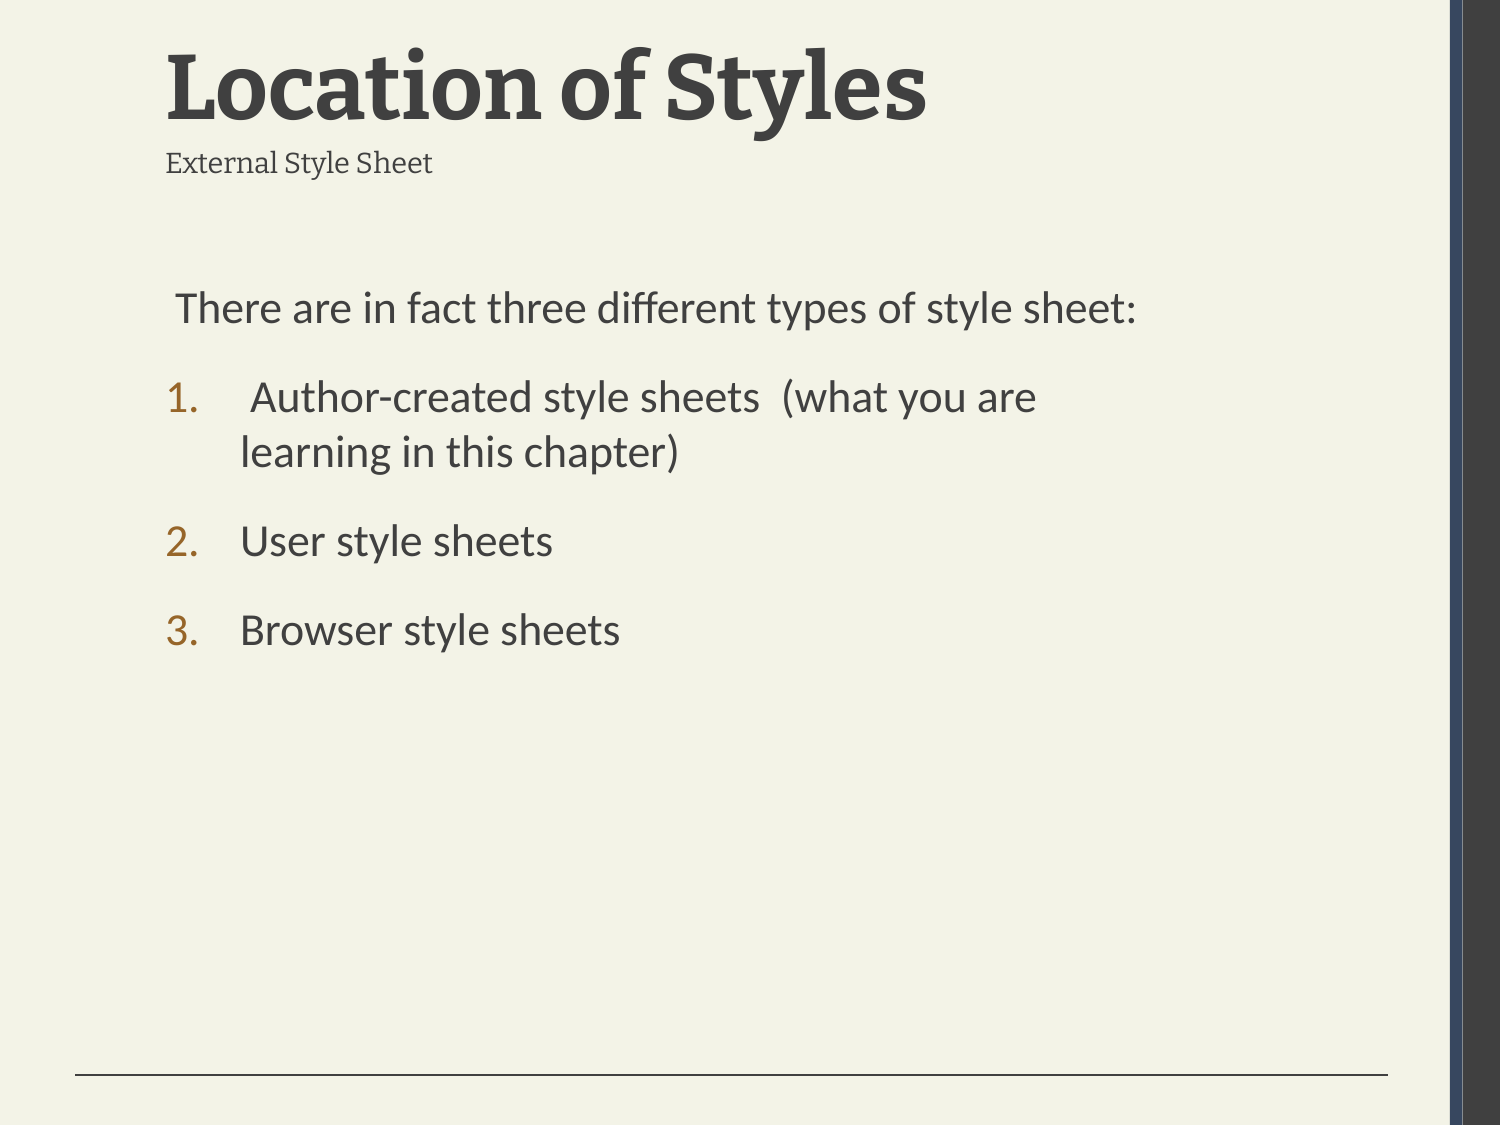

# Location of Styles
External Style Sheet
 There are in fact three different types of style sheet:
 Author-created style sheets  (what you are learning in this chapter)
User style sheets
Browser style sheets